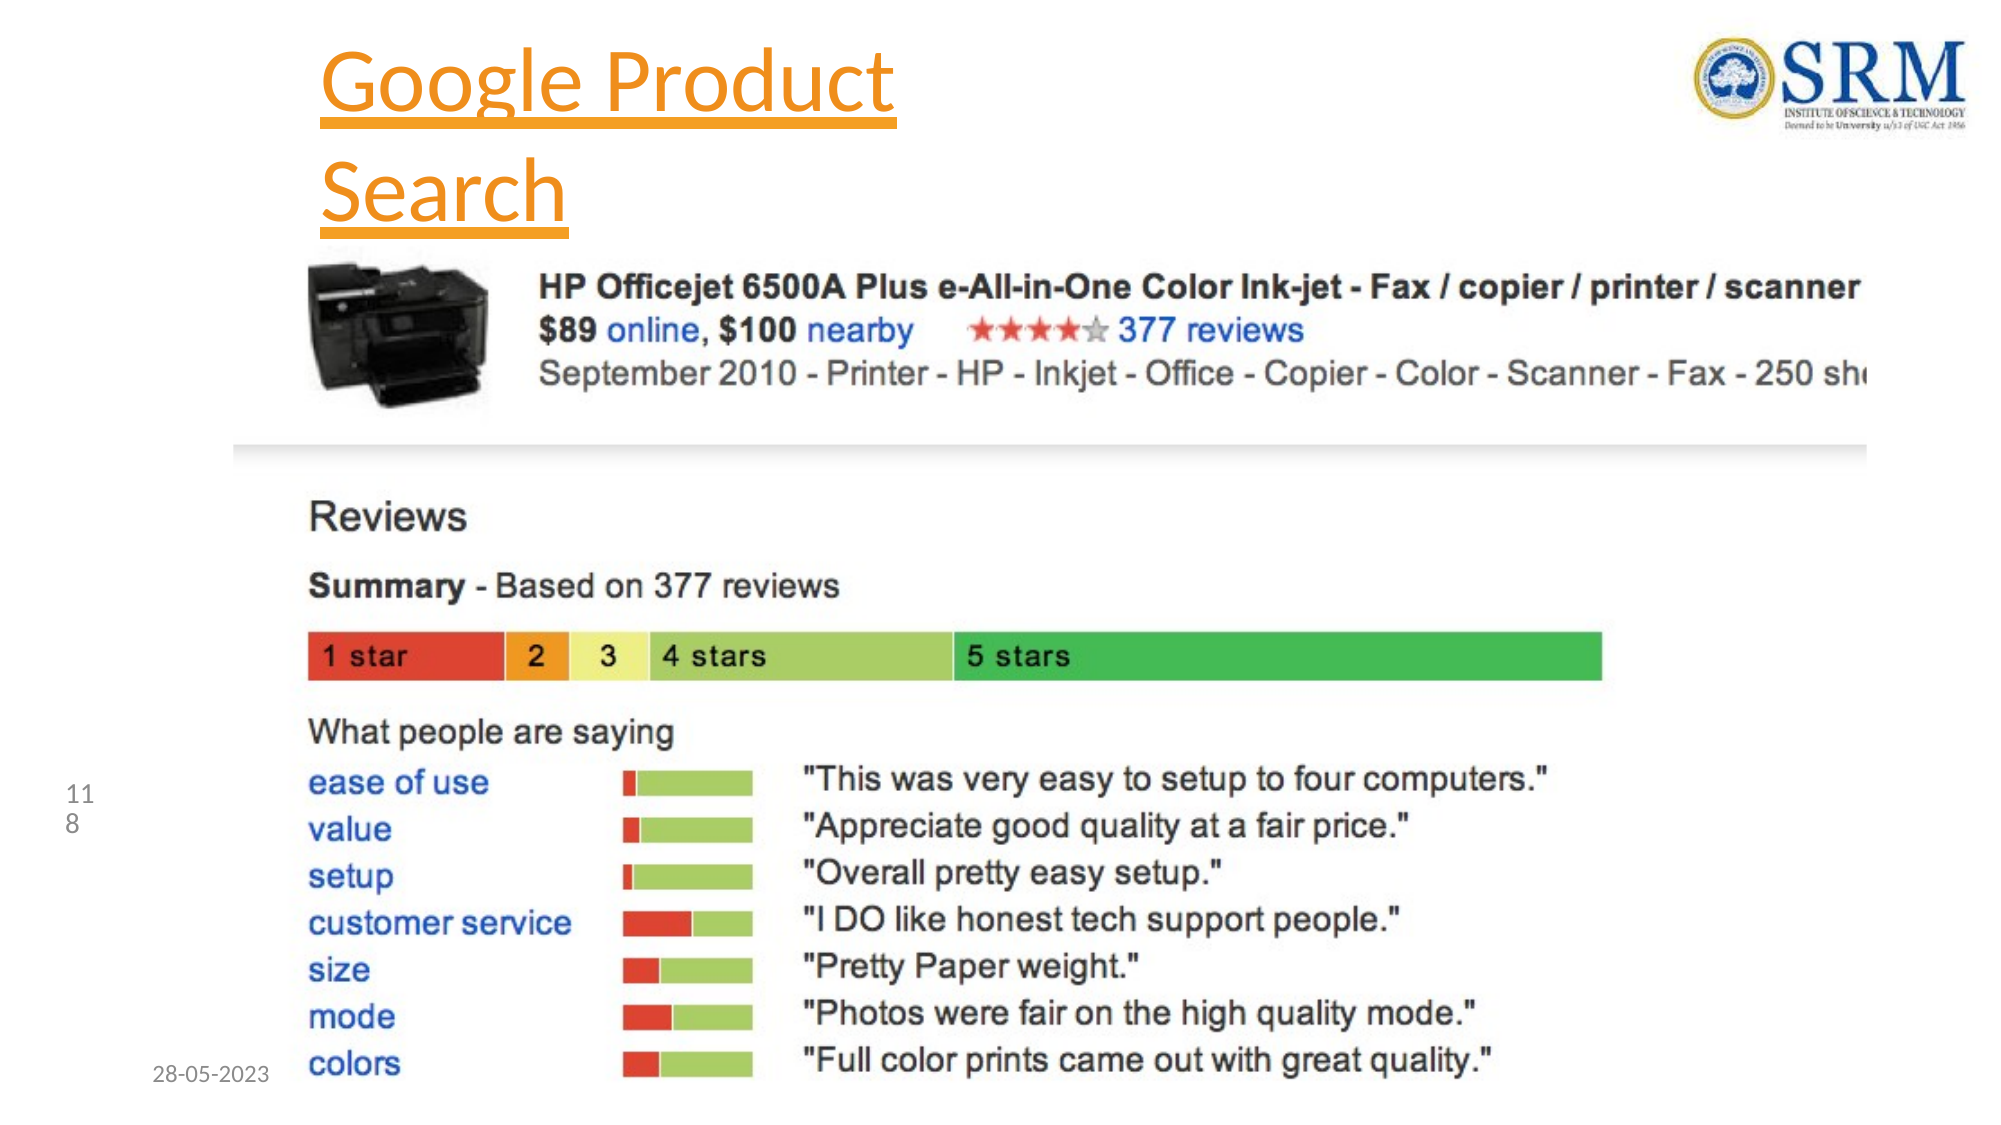

# Google Product Search

a
118
28-05-2023